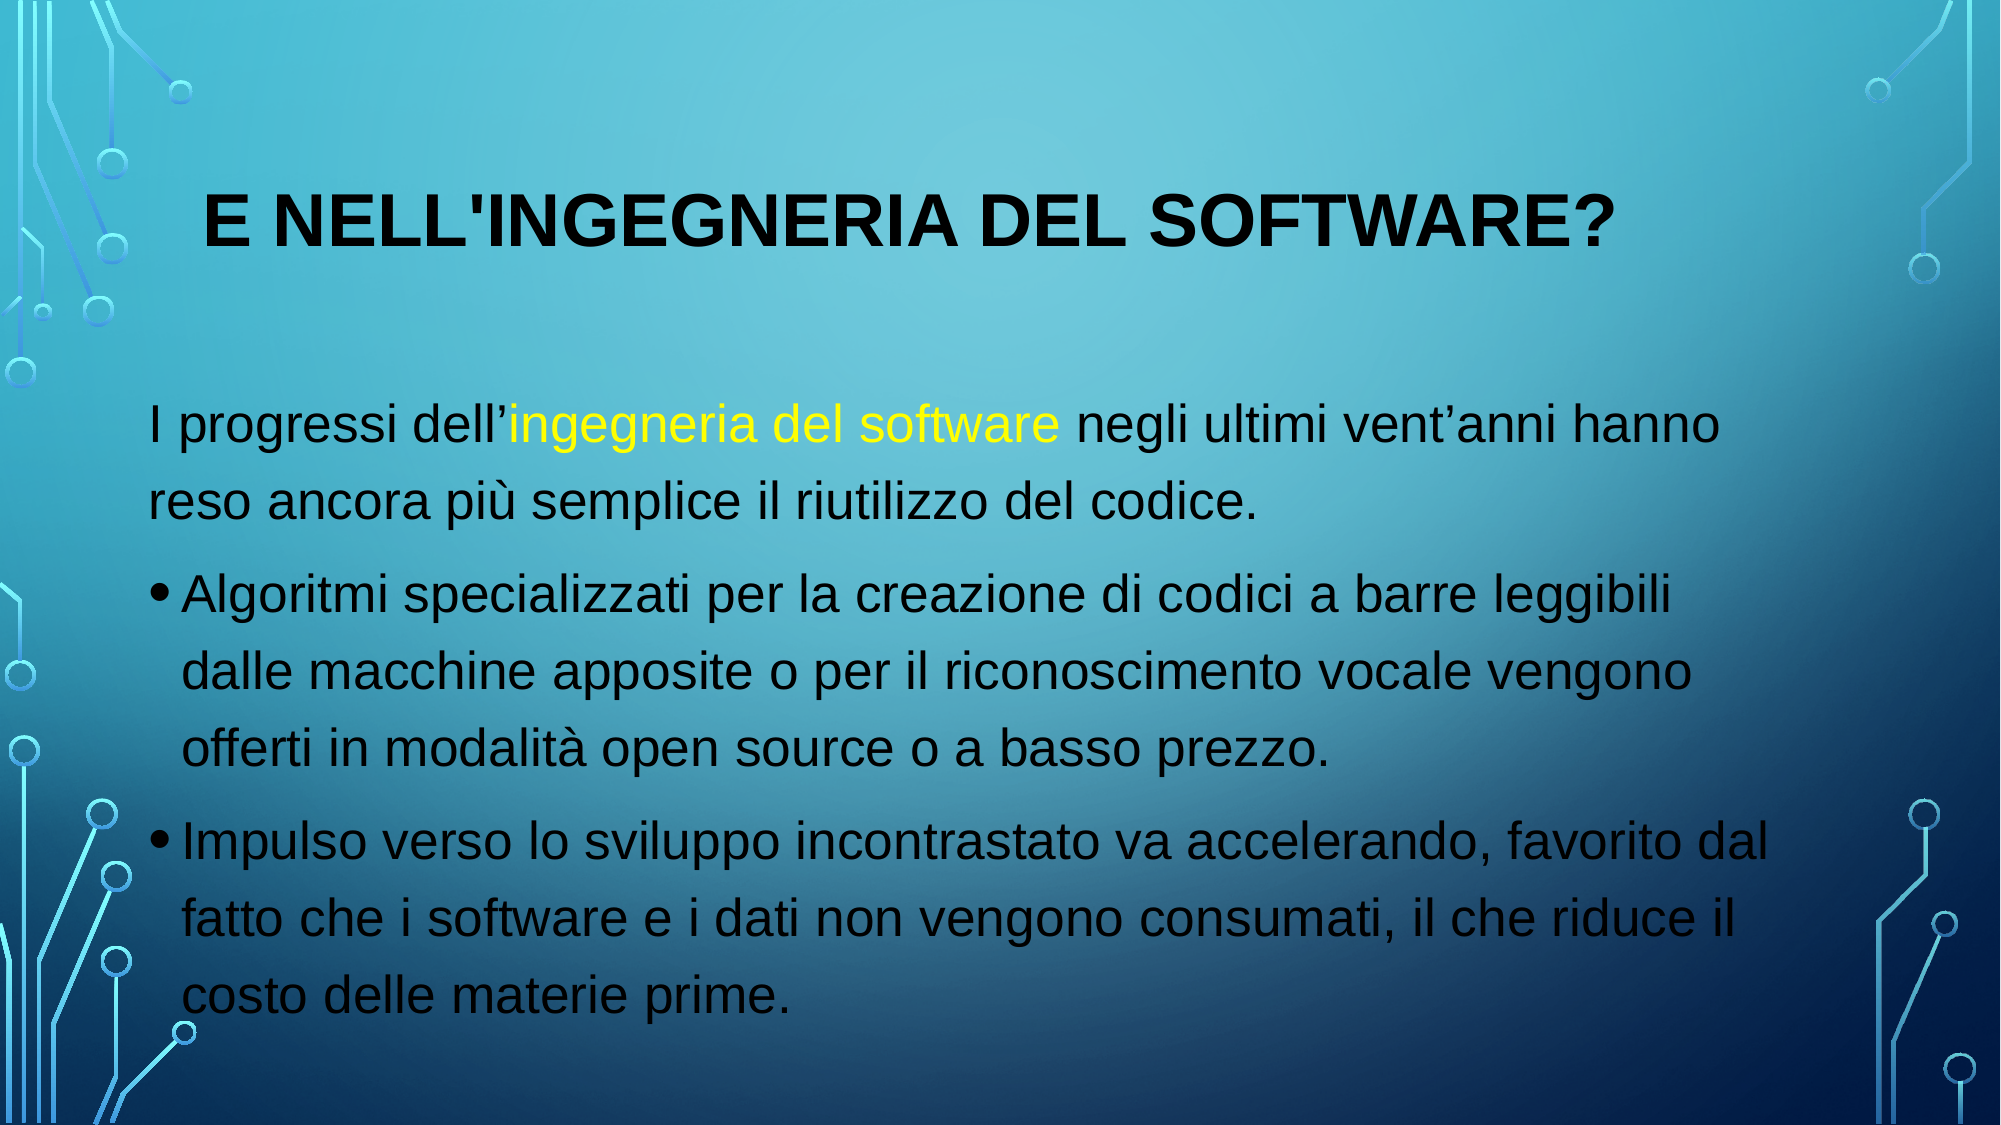

# E nell'ingegneria del software?
I progressi dell’ingegneria del software negli ultimi vent’anni hanno reso ancora più semplice il riutilizzo del codice.
Algoritmi specializzati per la creazione di codici a barre leggibili dalle macchine apposite o per il riconoscimento vocale vengono offerti in modalità open source o a basso prezzo.
Impulso verso lo sviluppo incontrastato va accelerando, favorito dal fatto che i software e i dati non vengono consumati, il che riduce il costo delle materie prime.